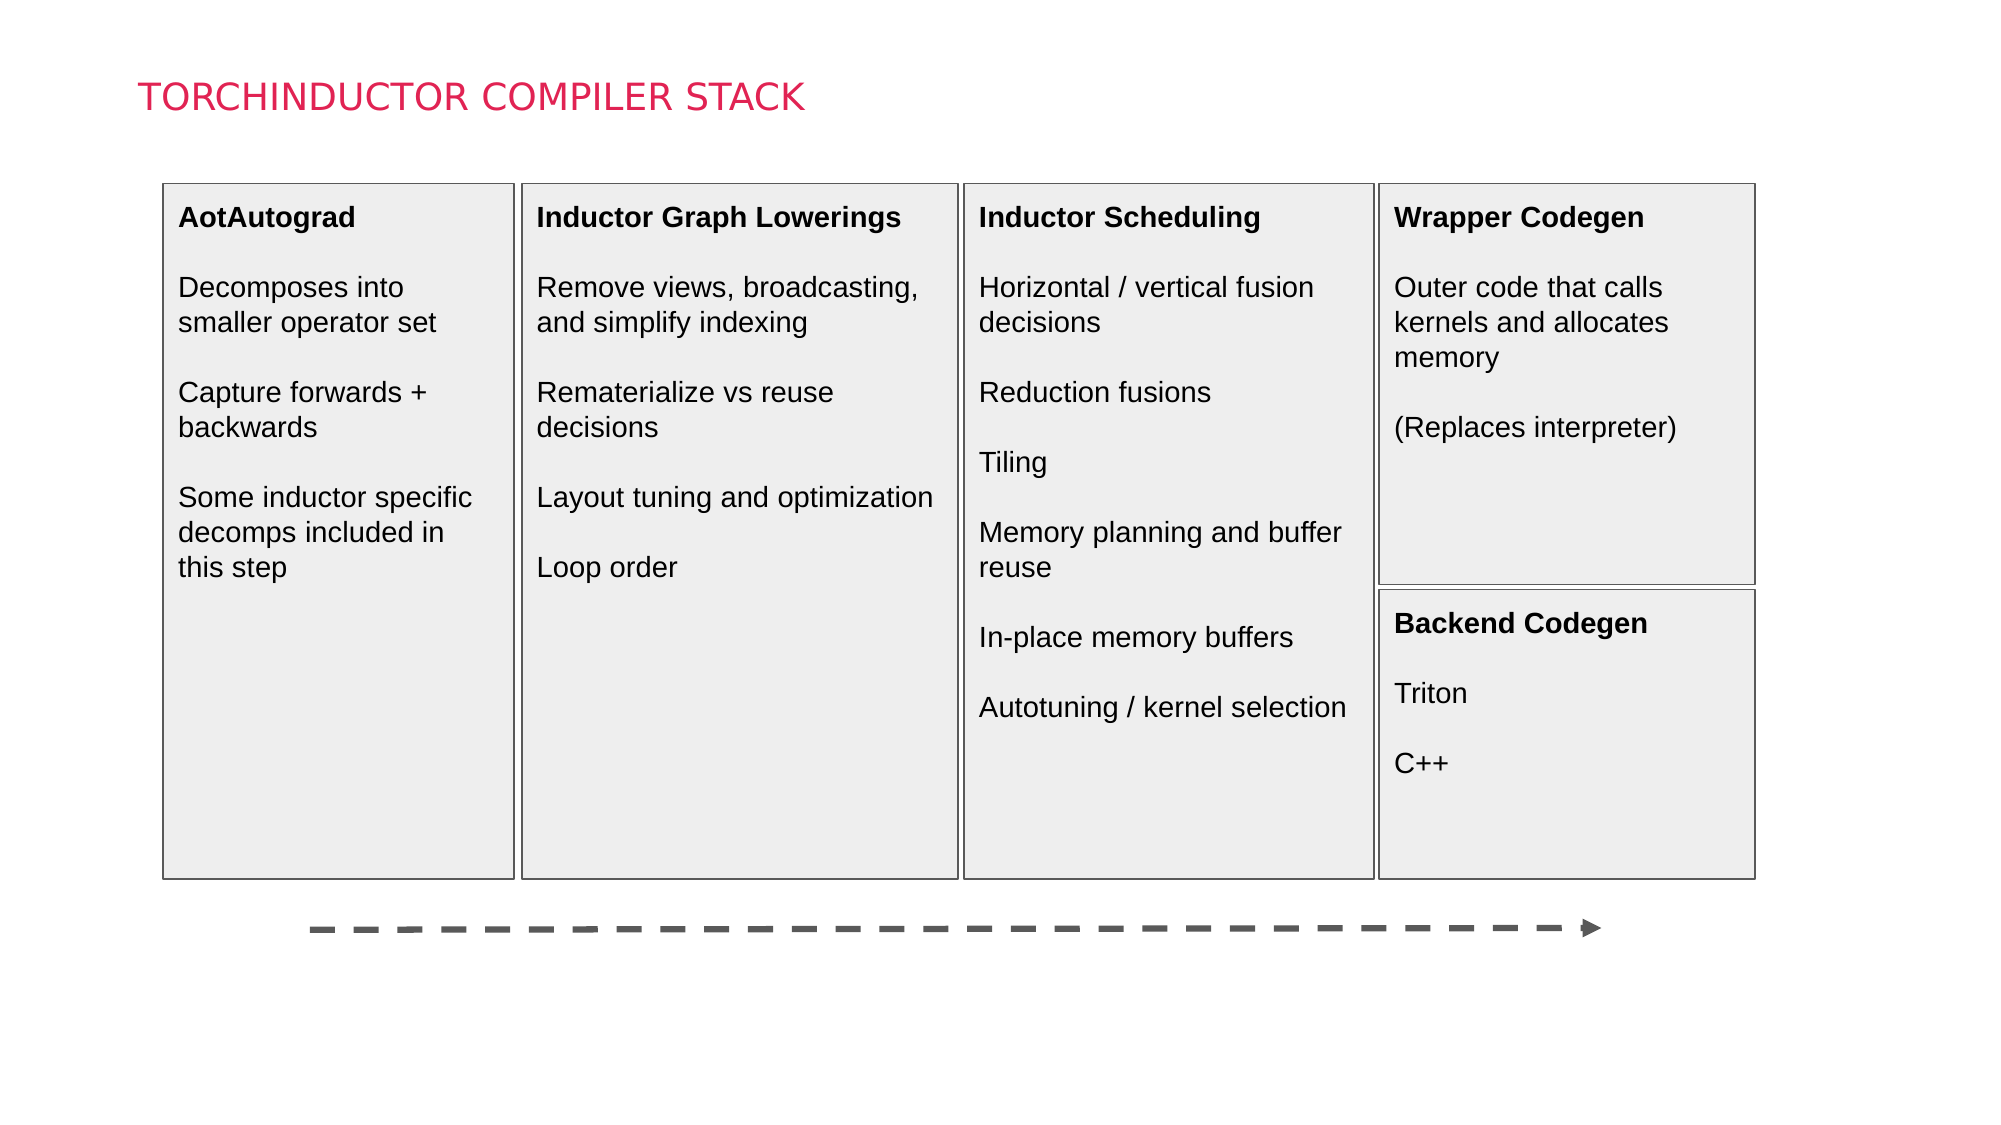

TORCHINDUCTOR COMPILER STACK
Inductor Graph Lowerings

Remove views, broadcasting, and simplify indexing

Rematerialize vs reuse decisions

Layout tuning and optimization

Loop order

Wrapper Codegen

Outer code that calls kernels and allocates memory

(Replaces interpreter)

AotAutograd

Decomposes into smaller operator set

Capture forwards + backwards

Some inductor specific decomps included in this step

Inductor Scheduling

Horizontal / vertical fusion decisions

Reduction fusions

Tiling

Memory planning and buffer reuse

In-place memory buffers

Autotuning / kernel selection

Backend Codegen

Triton

C++